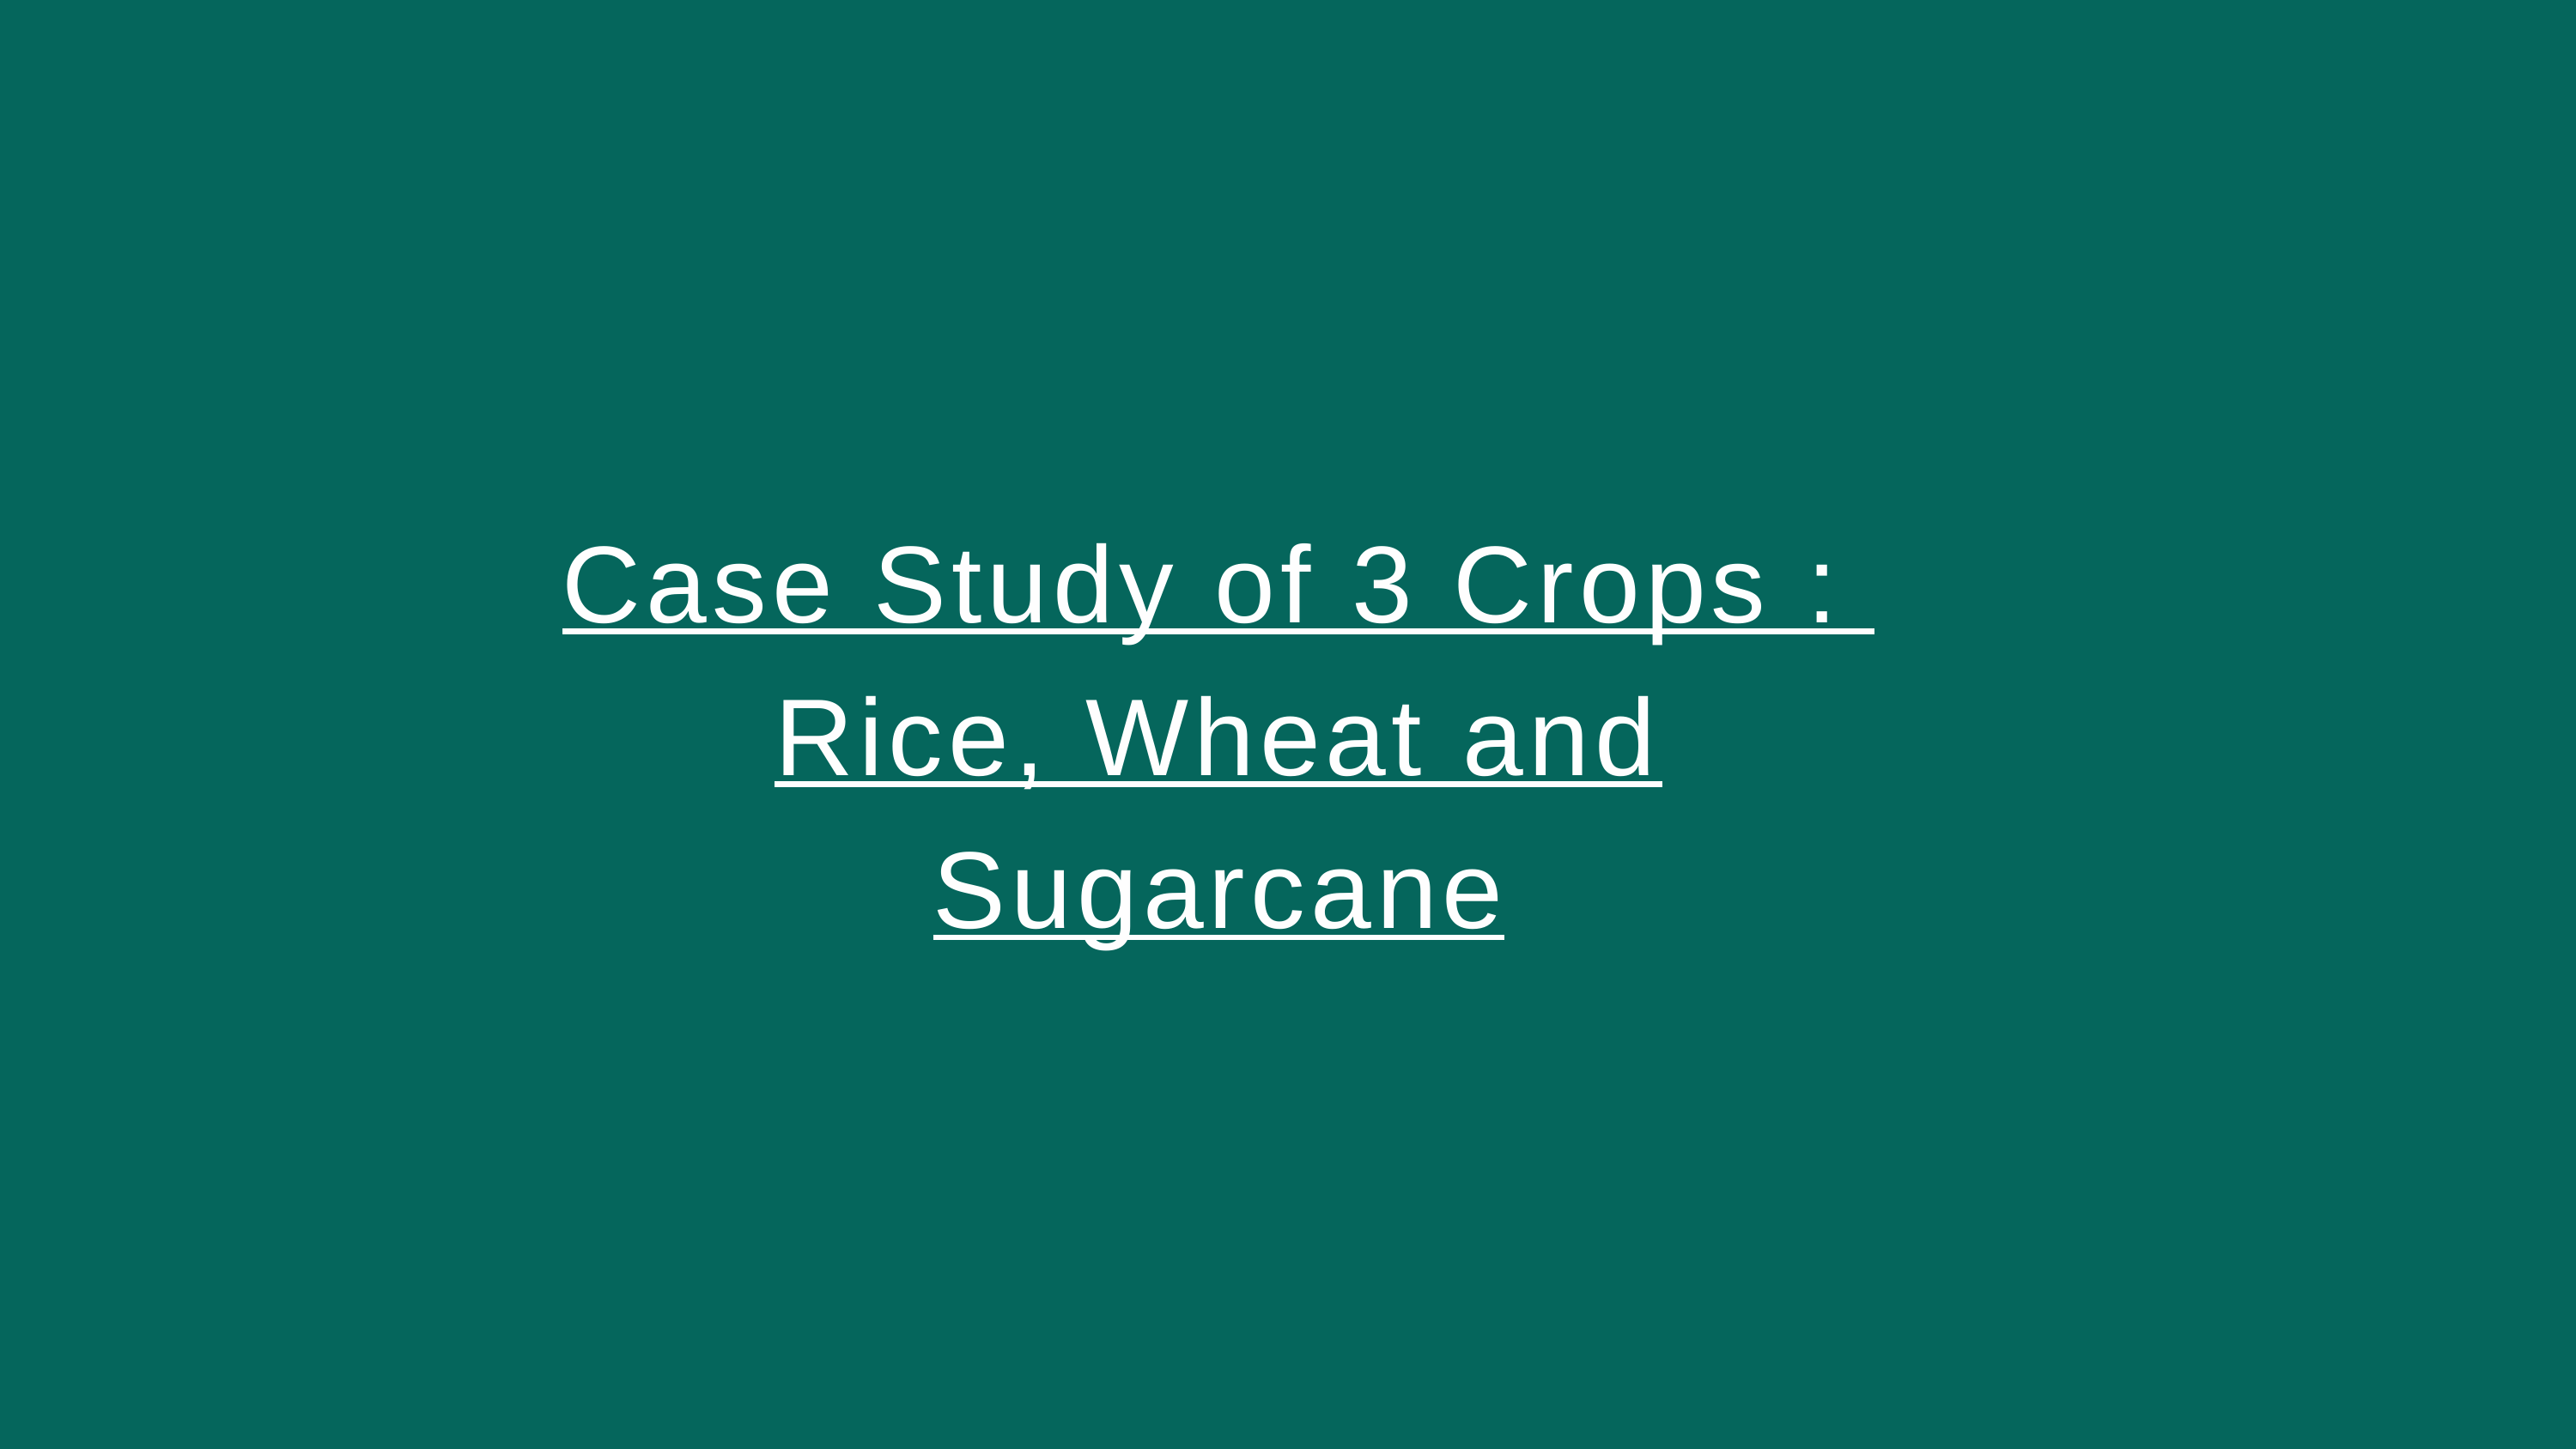

Case Study of 3 Crops :
Rice, Wheat and Sugarcane